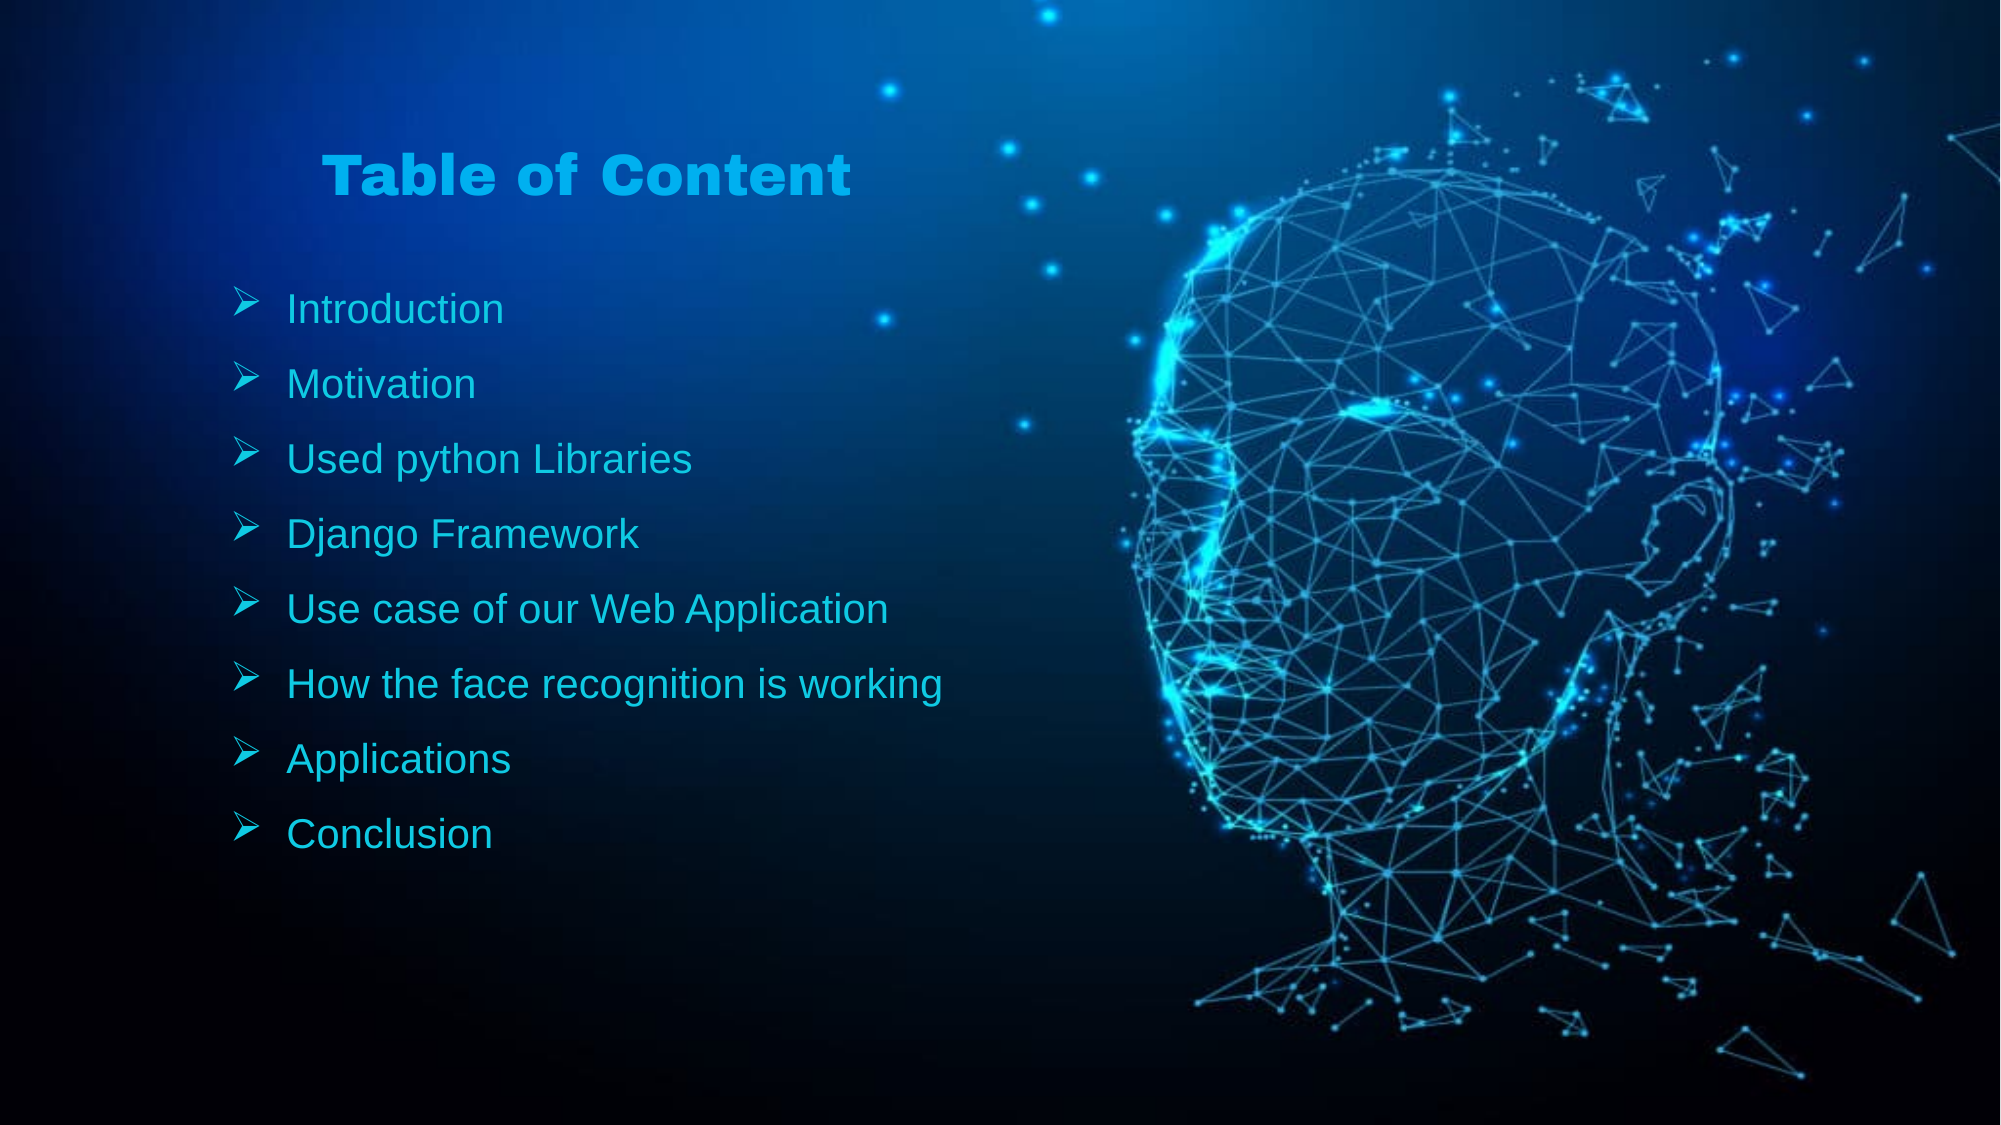

Table of Content

Introduction
Motivation
Used python Libraries
Django Framework
Use case of our Web Application
How the face recognition is working
Applications
Conclusion